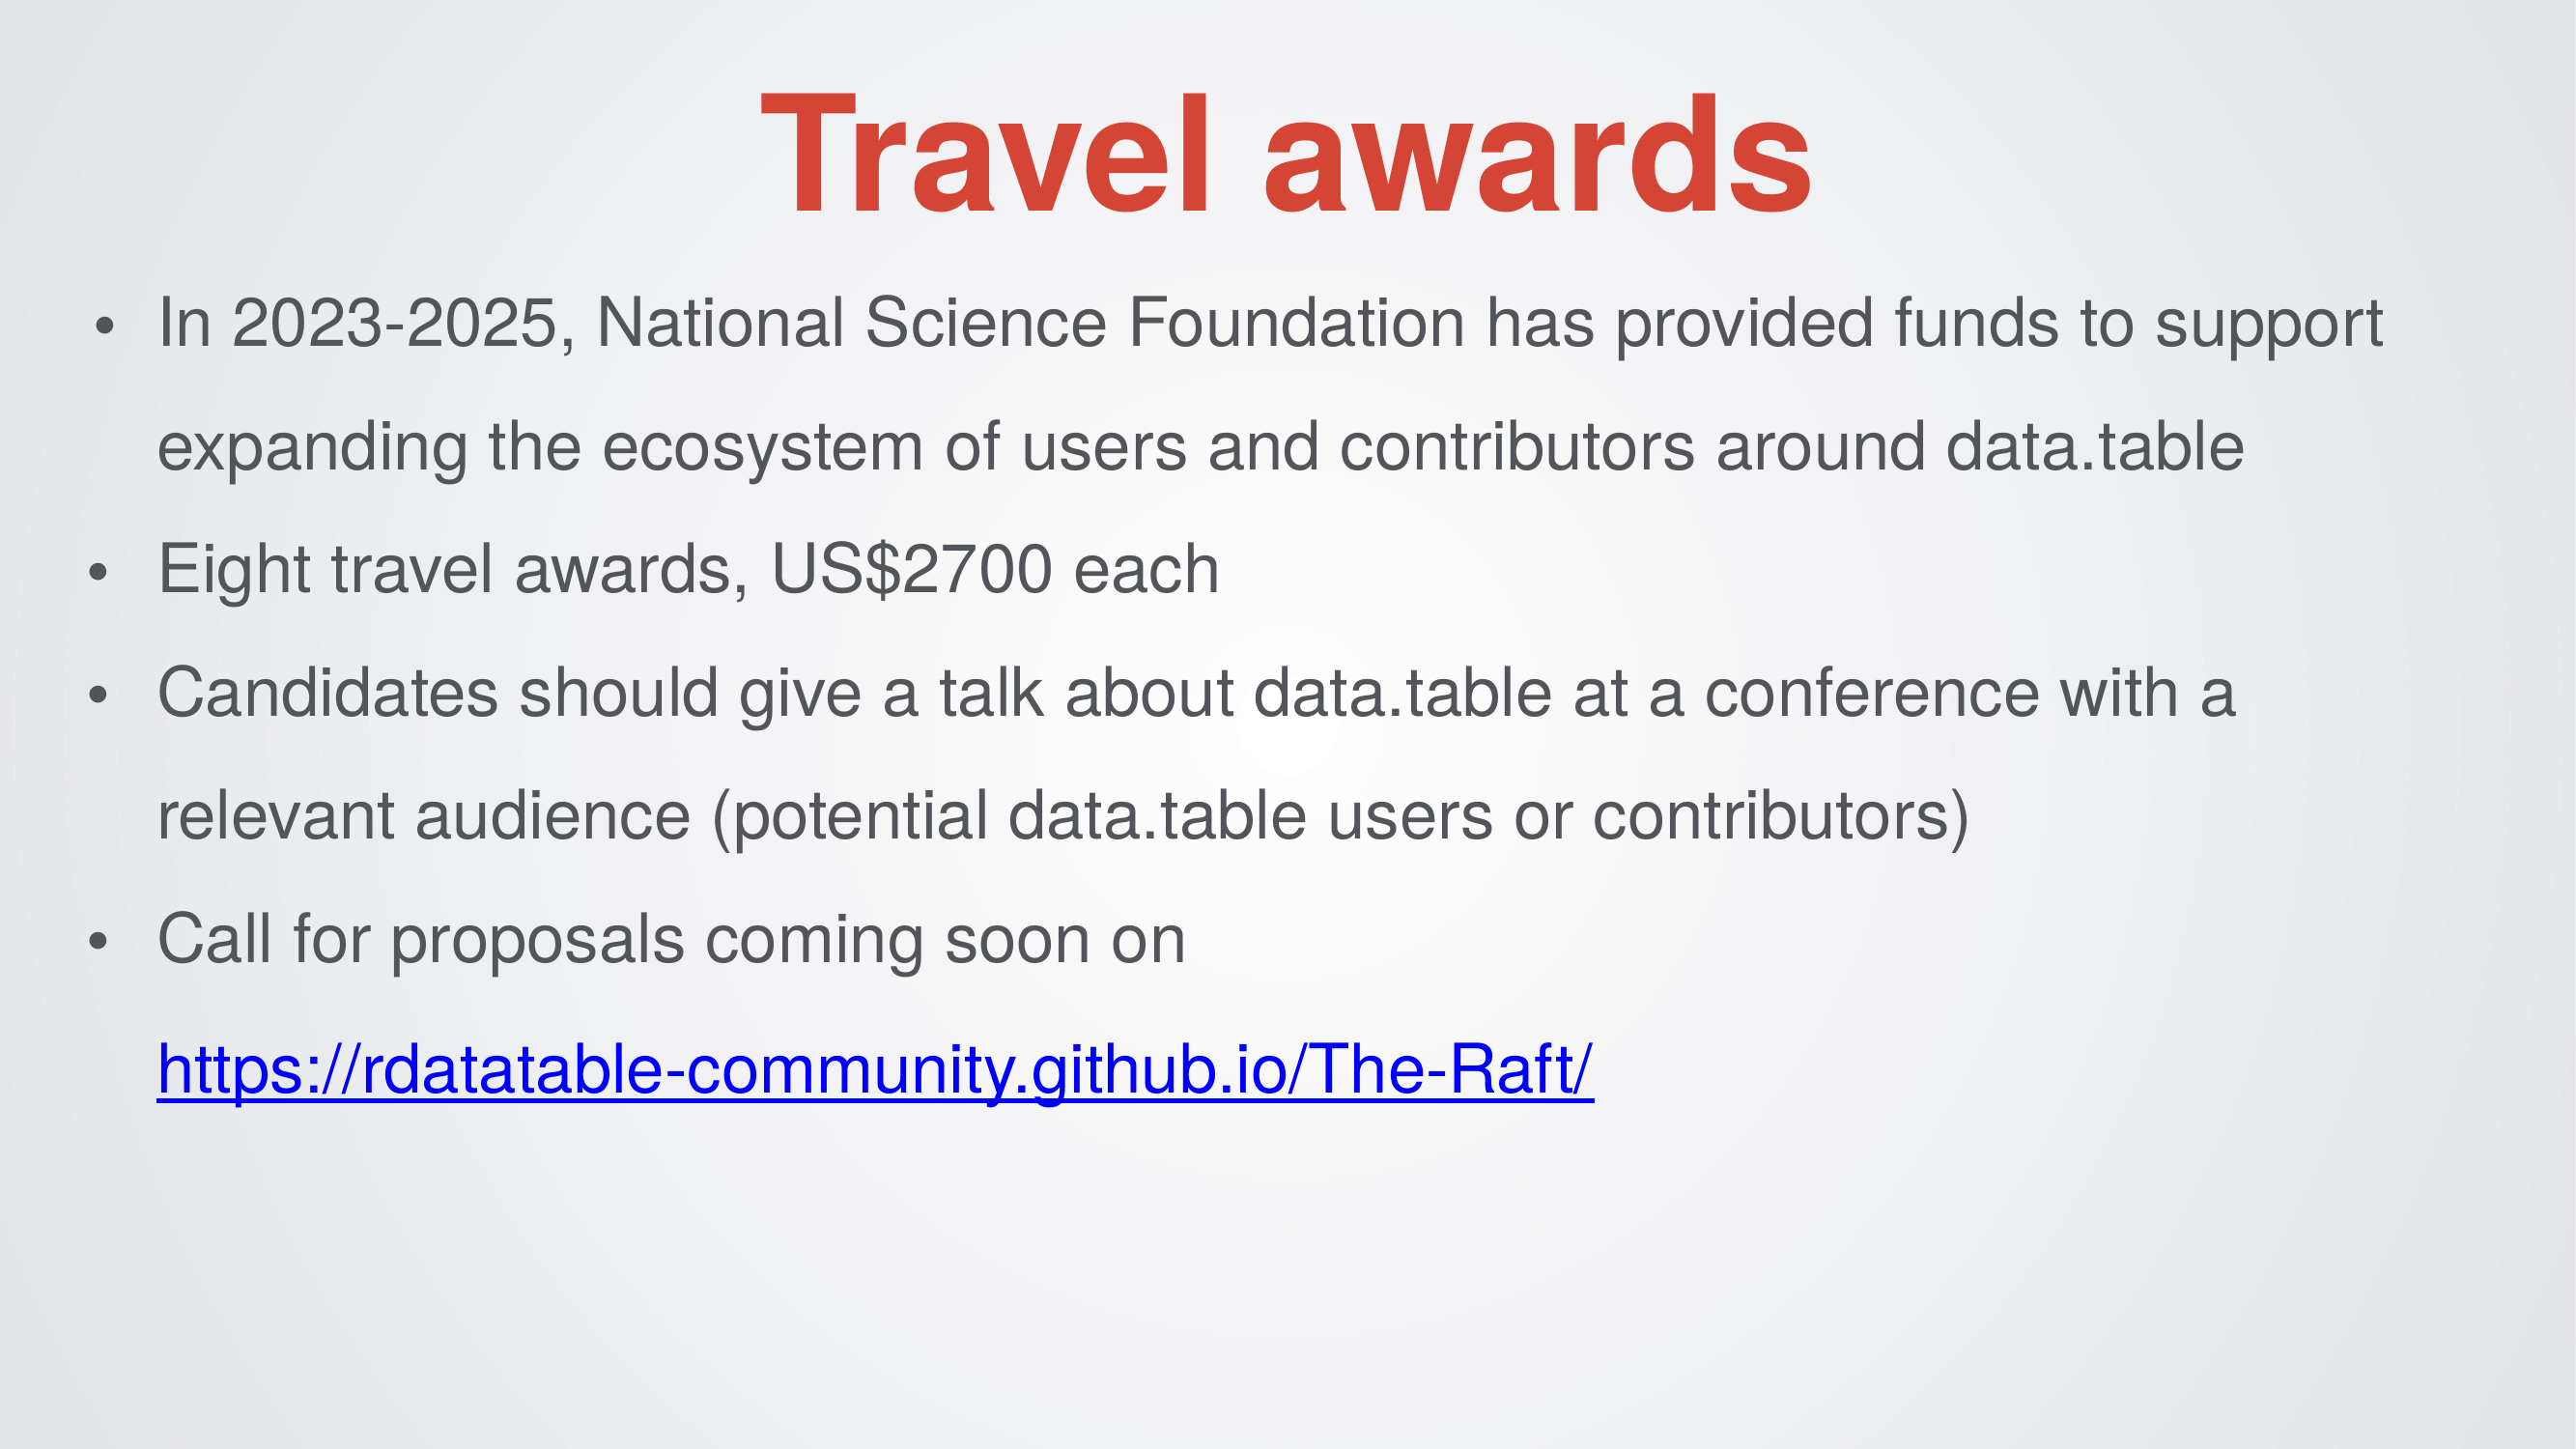

Travel awards
In 2023-2025, National Science Foundation has provided funds to support expanding the ecosystem of users and contributors around data.table
Eight travel awards, US$2700 each
Candidates should give a talk about data.table at a conference with a relevant audience (potential data.table users or contributors)
Call for proposals coming soon on https://rdatatable-community.github.io/The-Raft/